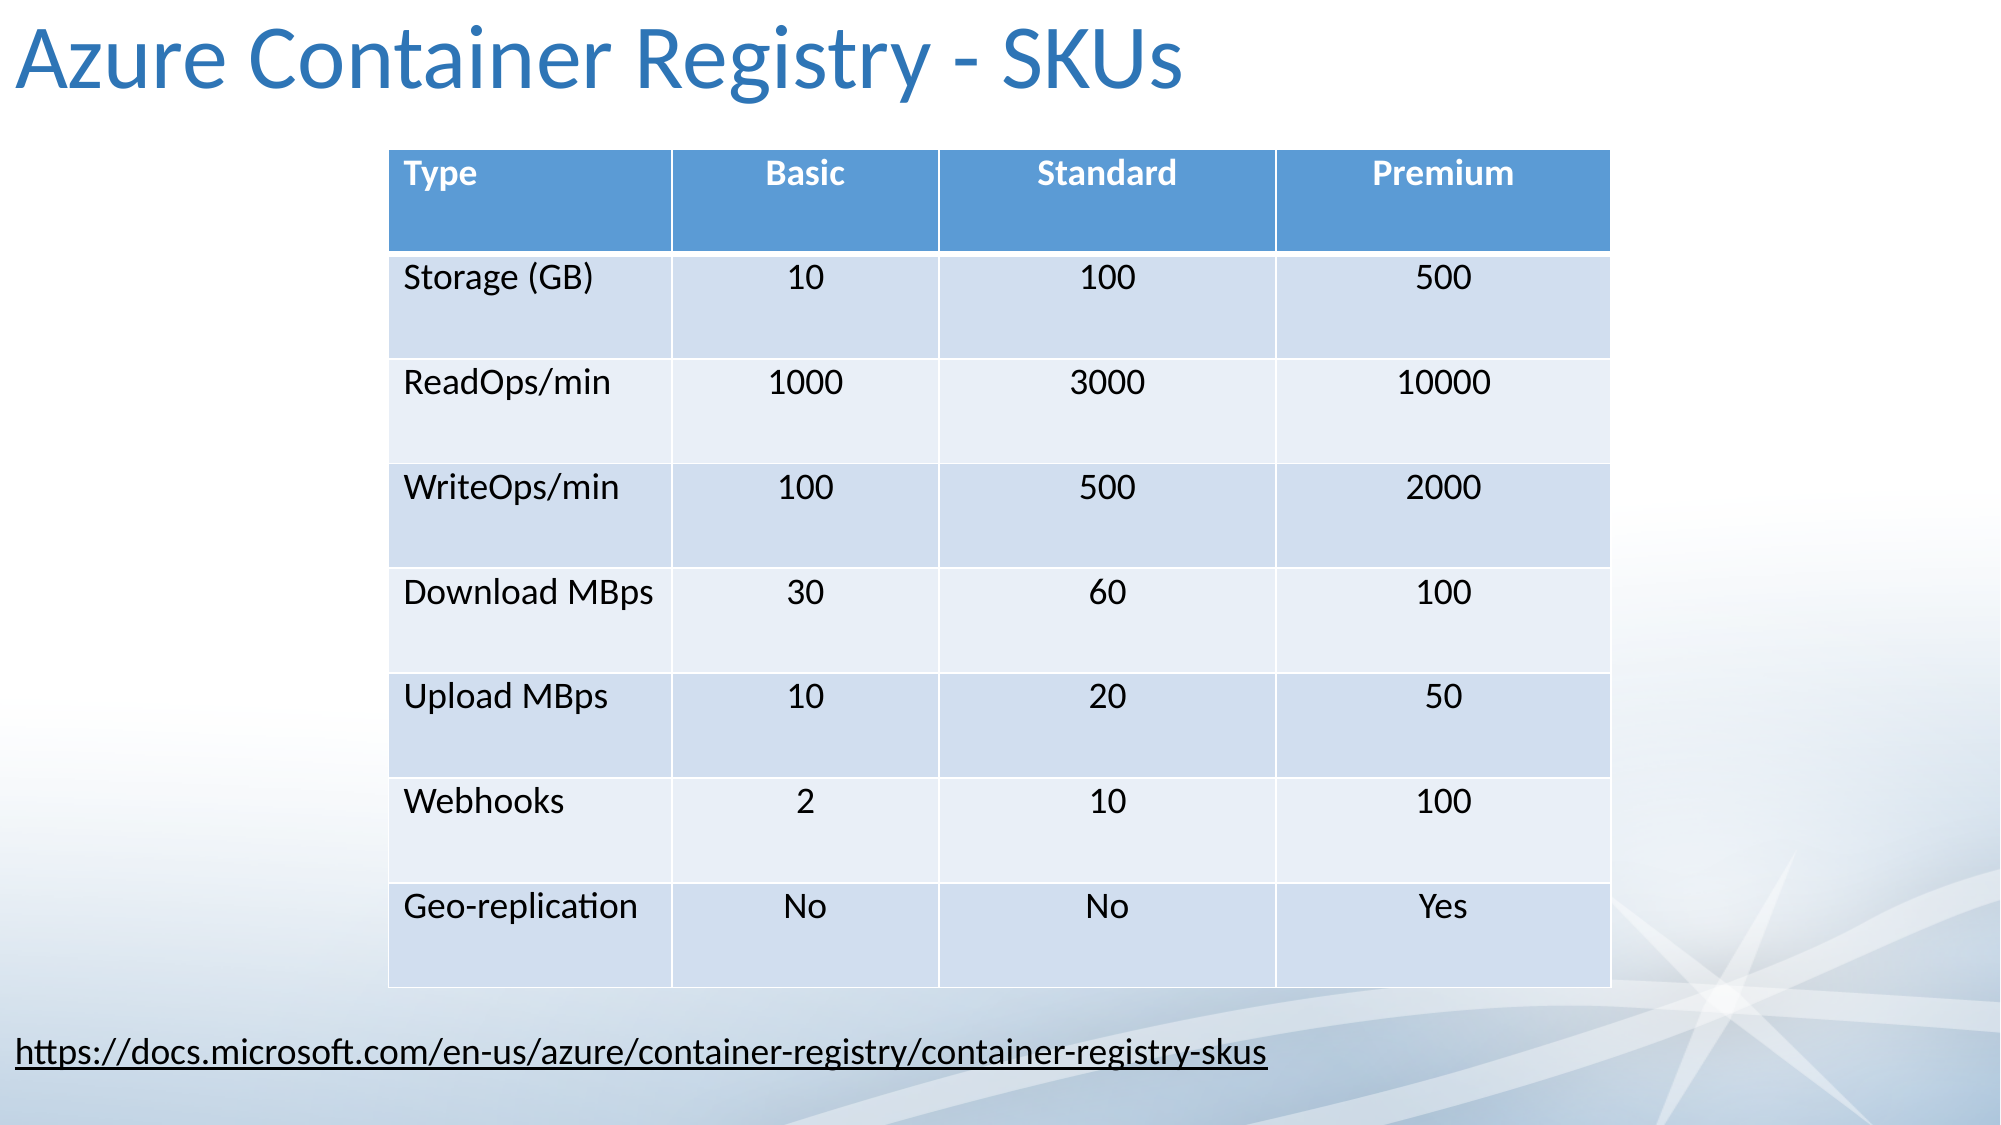

# Azure Container Registry - SKUs
| Type | Basic | Standard | Premium |
| --- | --- | --- | --- |
| Storage (GB) | 10 | 100 | 500 |
| ReadOps/min | 1000 | 3000 | 10000 |
| WriteOps/min | 100 | 500 | 2000 |
| Download MBps | 30 | 60 | 100 |
| Upload MBps | 10 | 20 | 50 |
| Webhooks | 2 | 10 | 100 |
| Geo-replication | No | No | Yes |
https://docs.microsoft.com/en-us/azure/container-registry/container-registry-skus